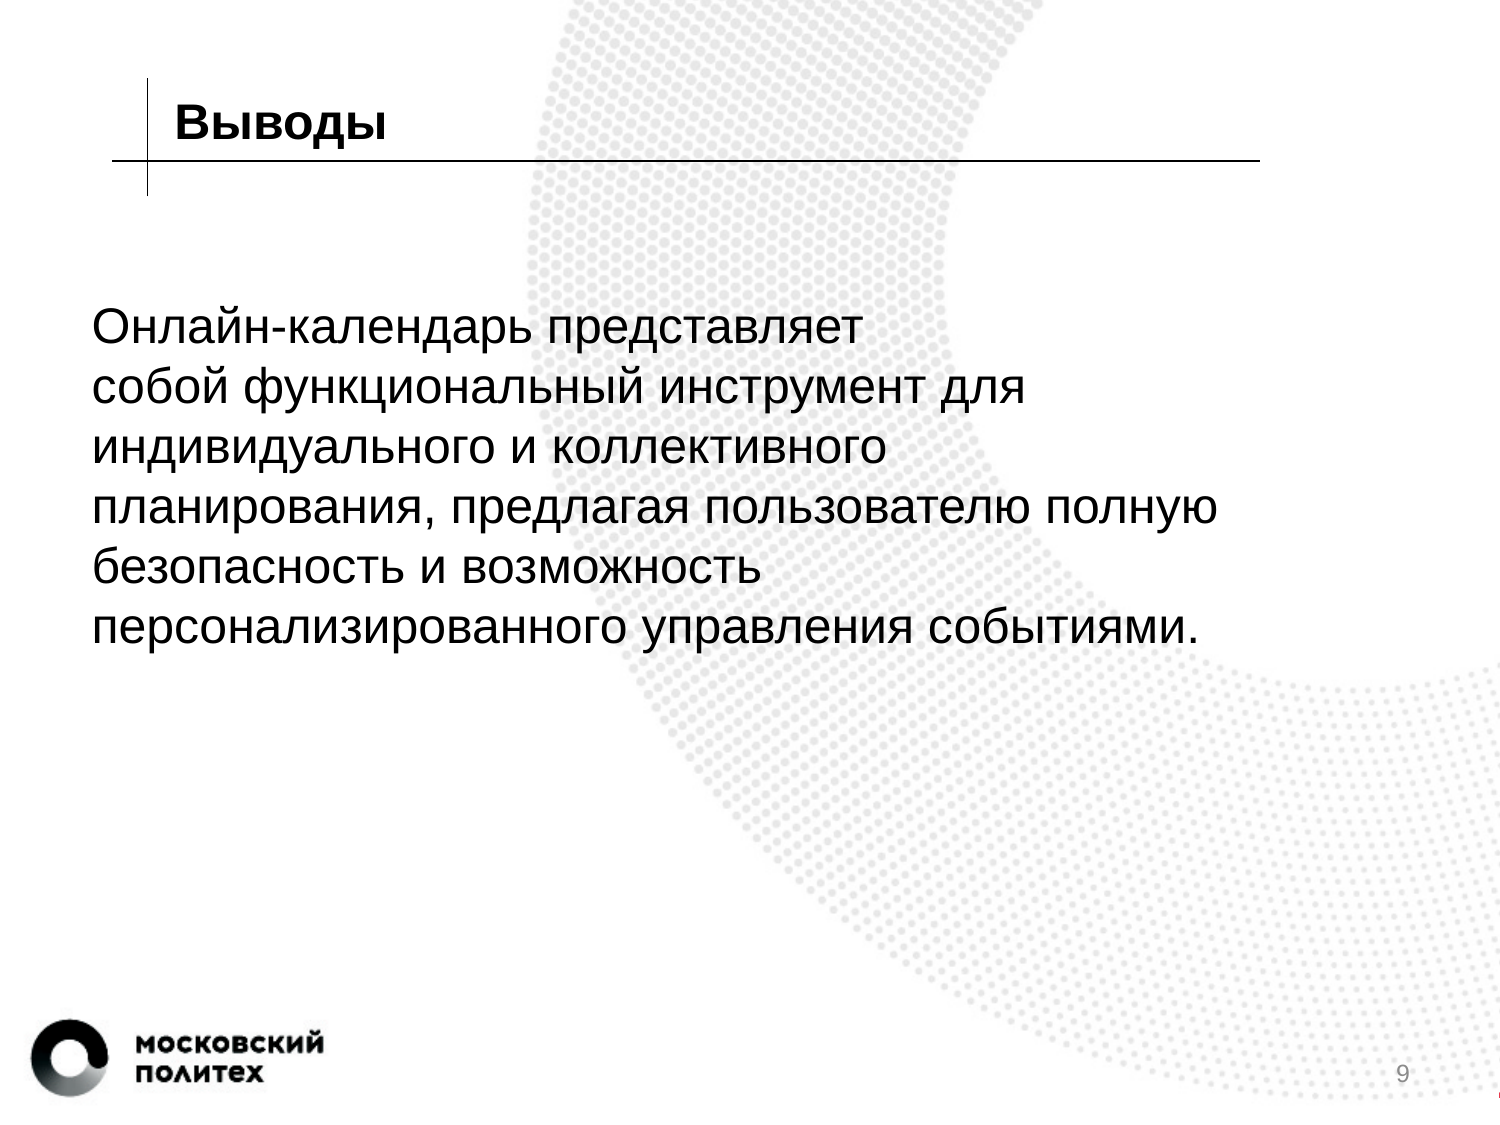

Выводы
Онлайн-календарь представляет
собой функциональный инструмент для индивидуального и коллективного
планирования, предлагая пользователю полную безопасность и возможность
персонализированного управления событиями.
# .
9